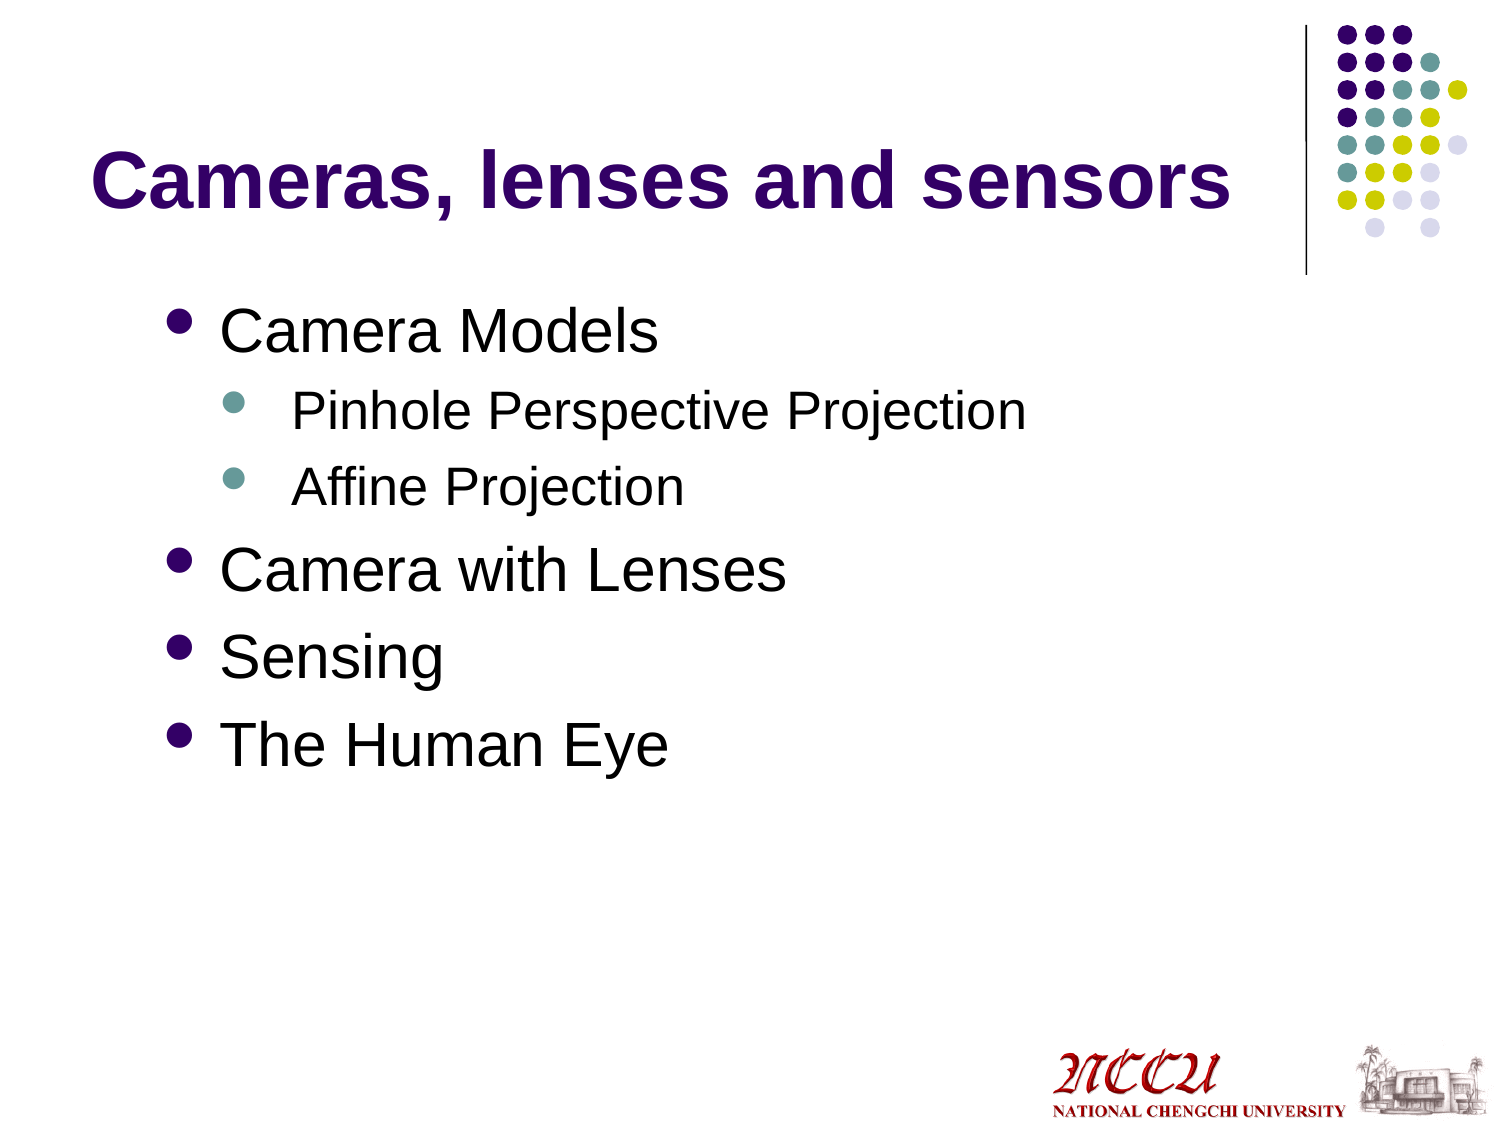

# Cameras, lenses and sensors
Camera Models
 Pinhole Perspective Projection
 Affine Projection
Camera with Lenses
Sensing
The Human Eye